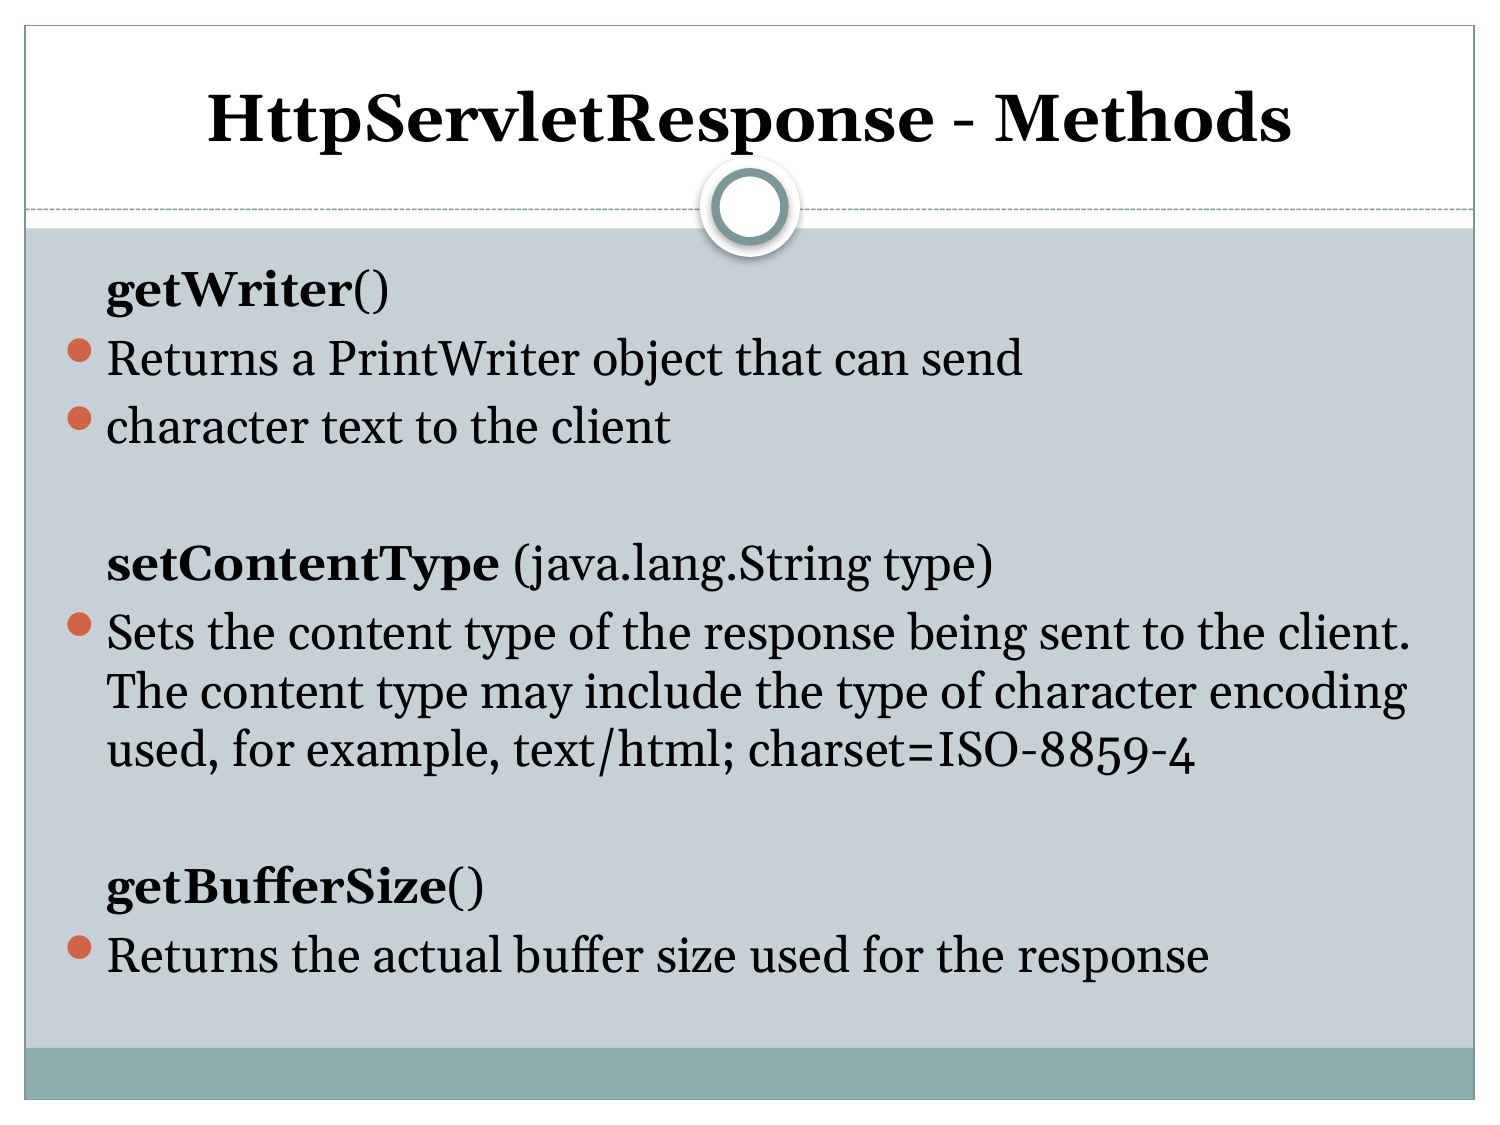

# HttpServletResponse - Methods
	getWriter()
Returns a PrintWriter object that can send
character text to the client

	setContentType (java.lang.String type)
Sets the content type of the response being sent to the client. The content type may include the type of character encoding used, for example, text/html; charset=ISO-8859-4

	getBufferSize()
Returns the actual buffer size used for the response